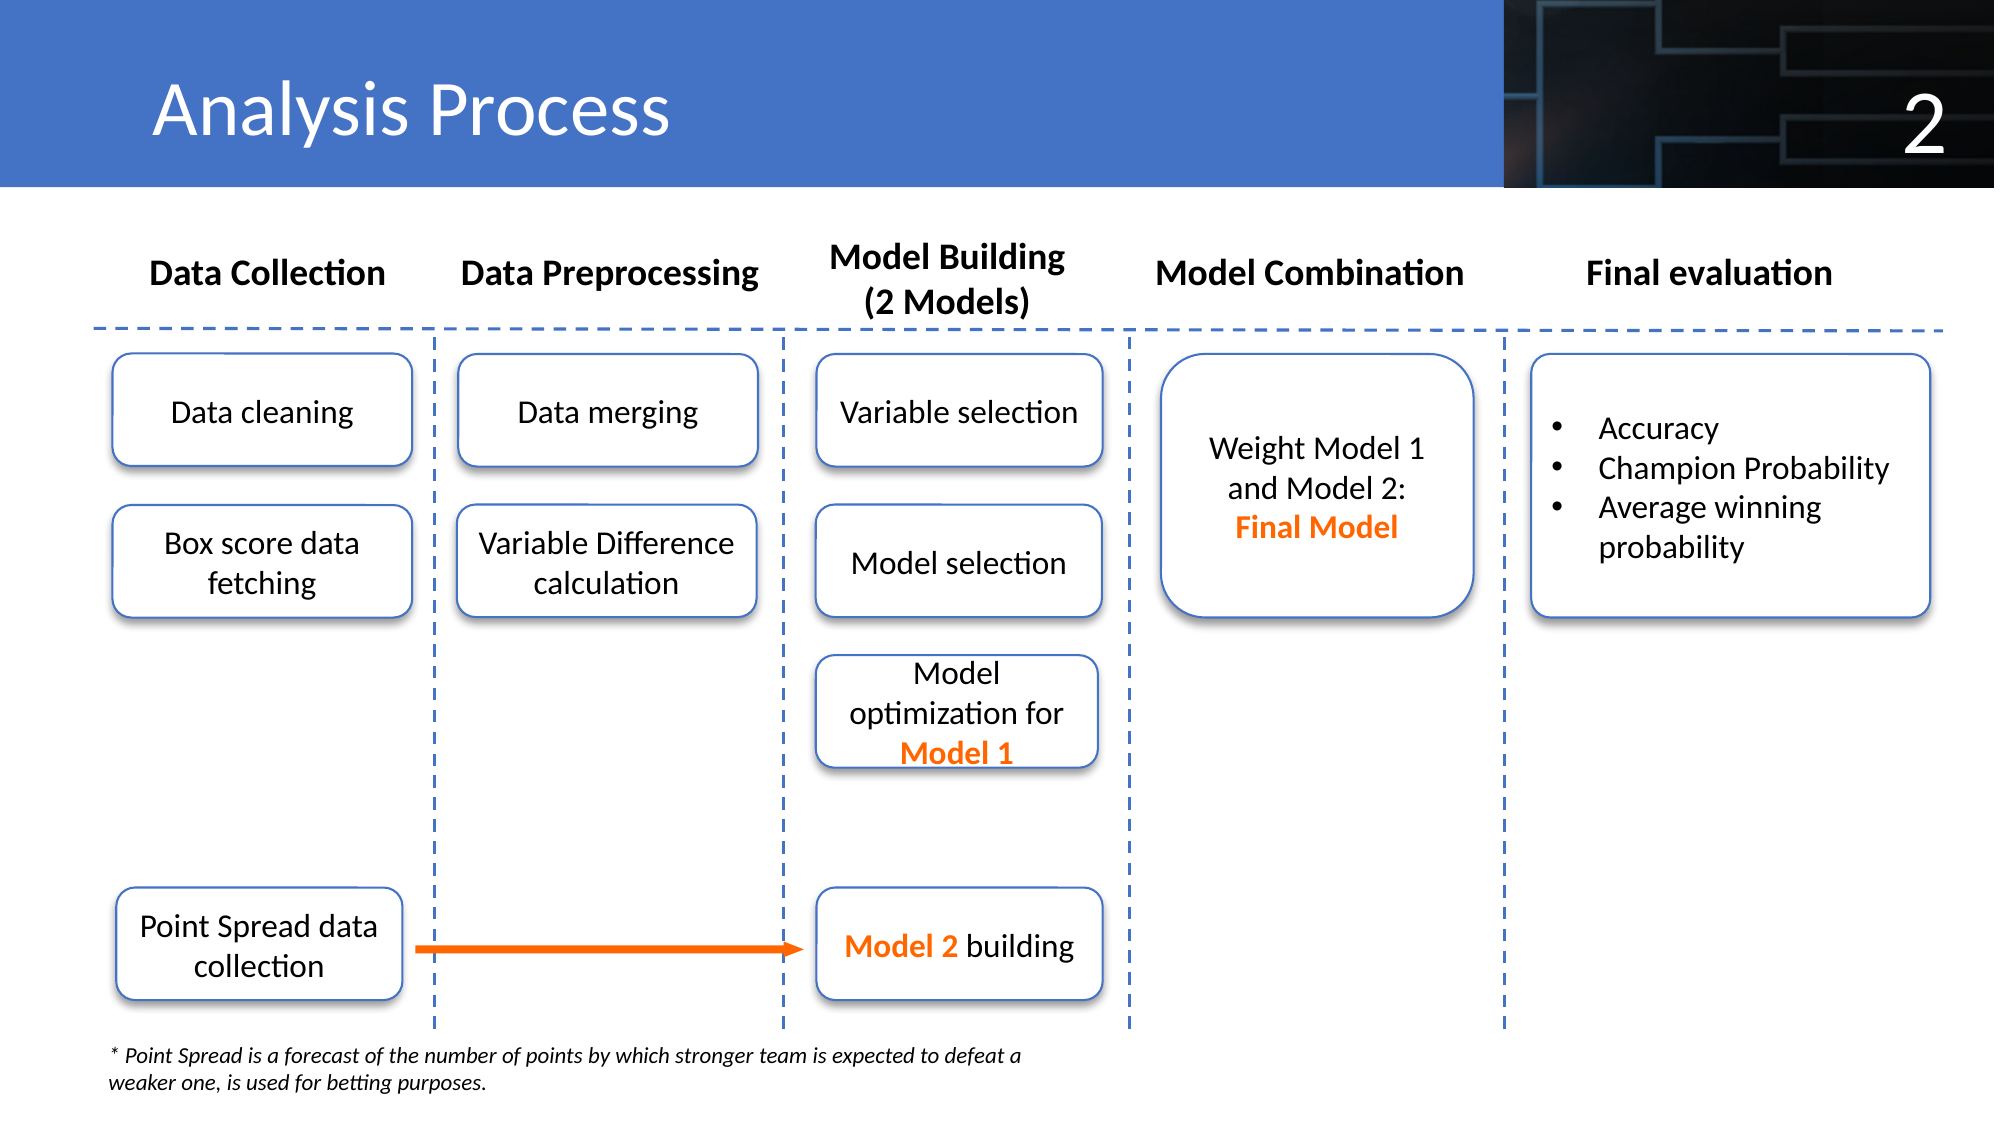

2
# Analysis Process
Model Building
(2 Models)
Data Collection
Model Combination
Final evaluation
Data Preprocessing
Data cleaning
Weight Model 1 and Model 2:
Final Model
Data merging
Variable selection
Accuracy
Champion Probability
Average winning probability
Variable Difference
calculation
Model selection
Box score data fetching
Model optimization for Model 1
Point Spread data collection
Model 2 building

* Point Spread is a forecast of the number of points by which stronger team is expected to defeat a weaker one, is used for betting purposes.